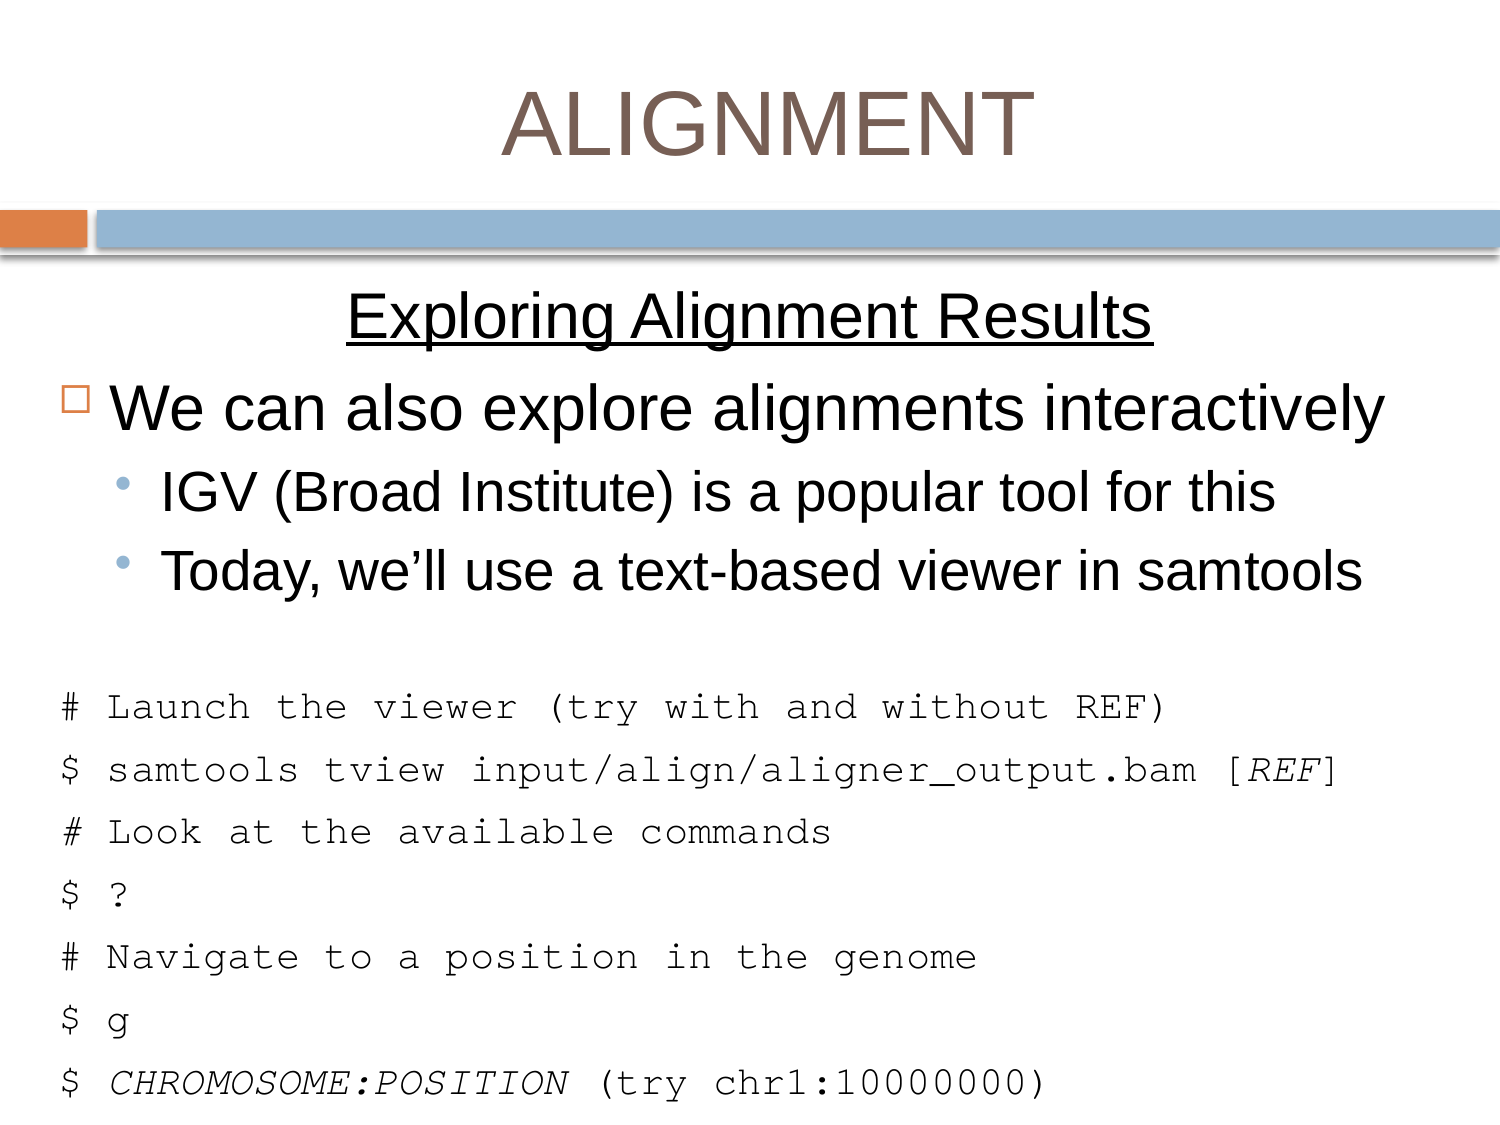

# ALIGNMENT
Exploring Alignment Results
We can also explore alignments interactively
IGV (Broad Institute) is a popular tool for this
Today, we’ll use a text-based viewer in samtools

# Launch the viewer (try with and without REF)
$ samtools tview input/align/aligner_output.bam [REF]
# Look at the available commands
$ ?
# Navigate to a position in the genome
$ g
$ CHROMOSOME:POSITION (try chr1:10000000)